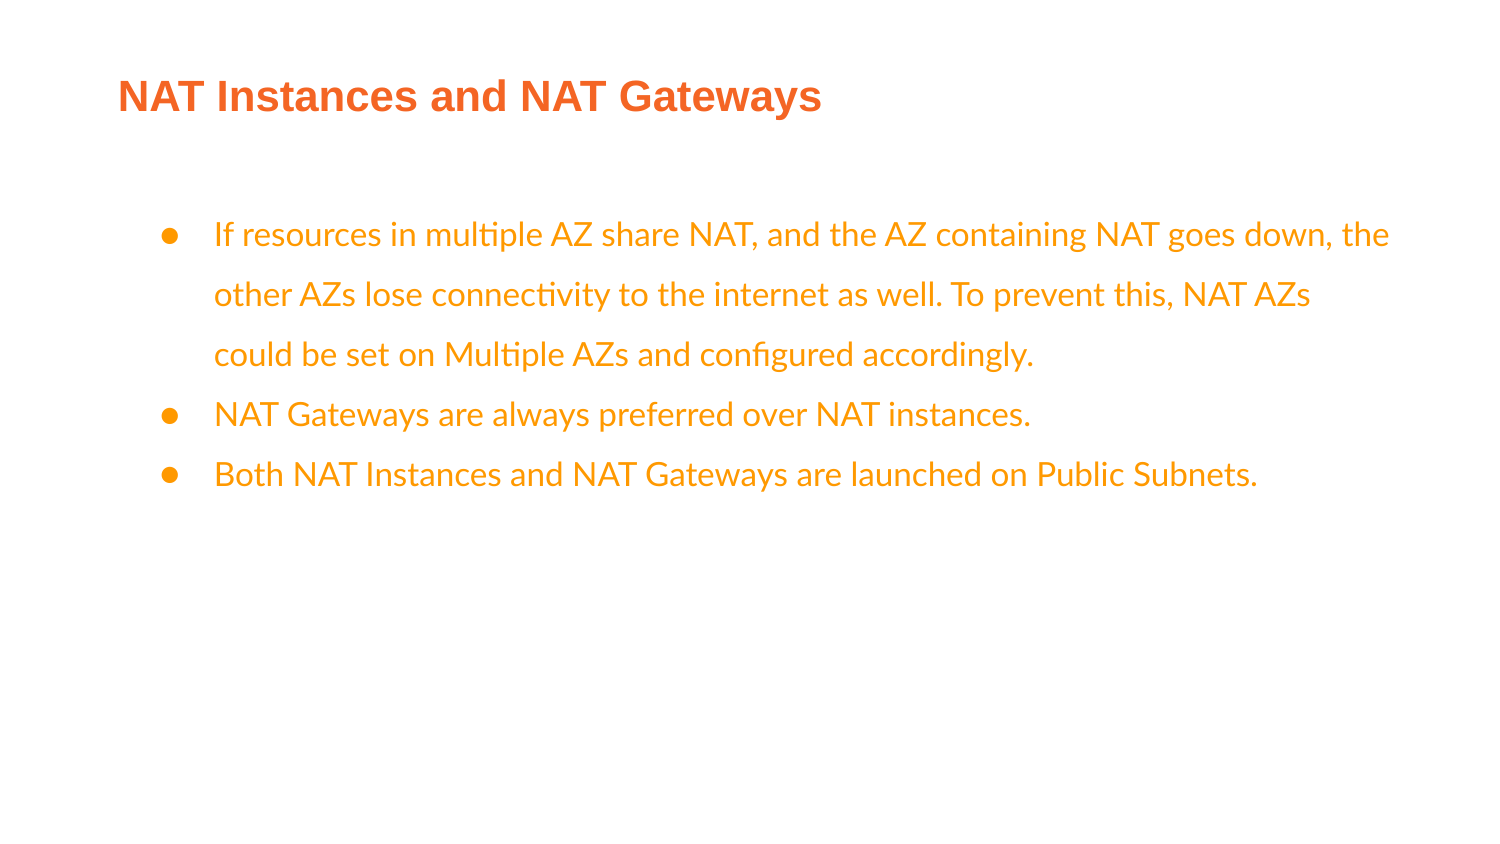

NAT Instances and NAT Gateways
If resources in multiple AZ share NAT, and the AZ containing NAT goes down, the other AZs lose connectivity to the internet as well. To prevent this, NAT AZs could be set on Multiple AZs and configured accordingly.
NAT Gateways are always preferred over NAT instances.
Both NAT Instances and NAT Gateways are launched on Public Subnets.